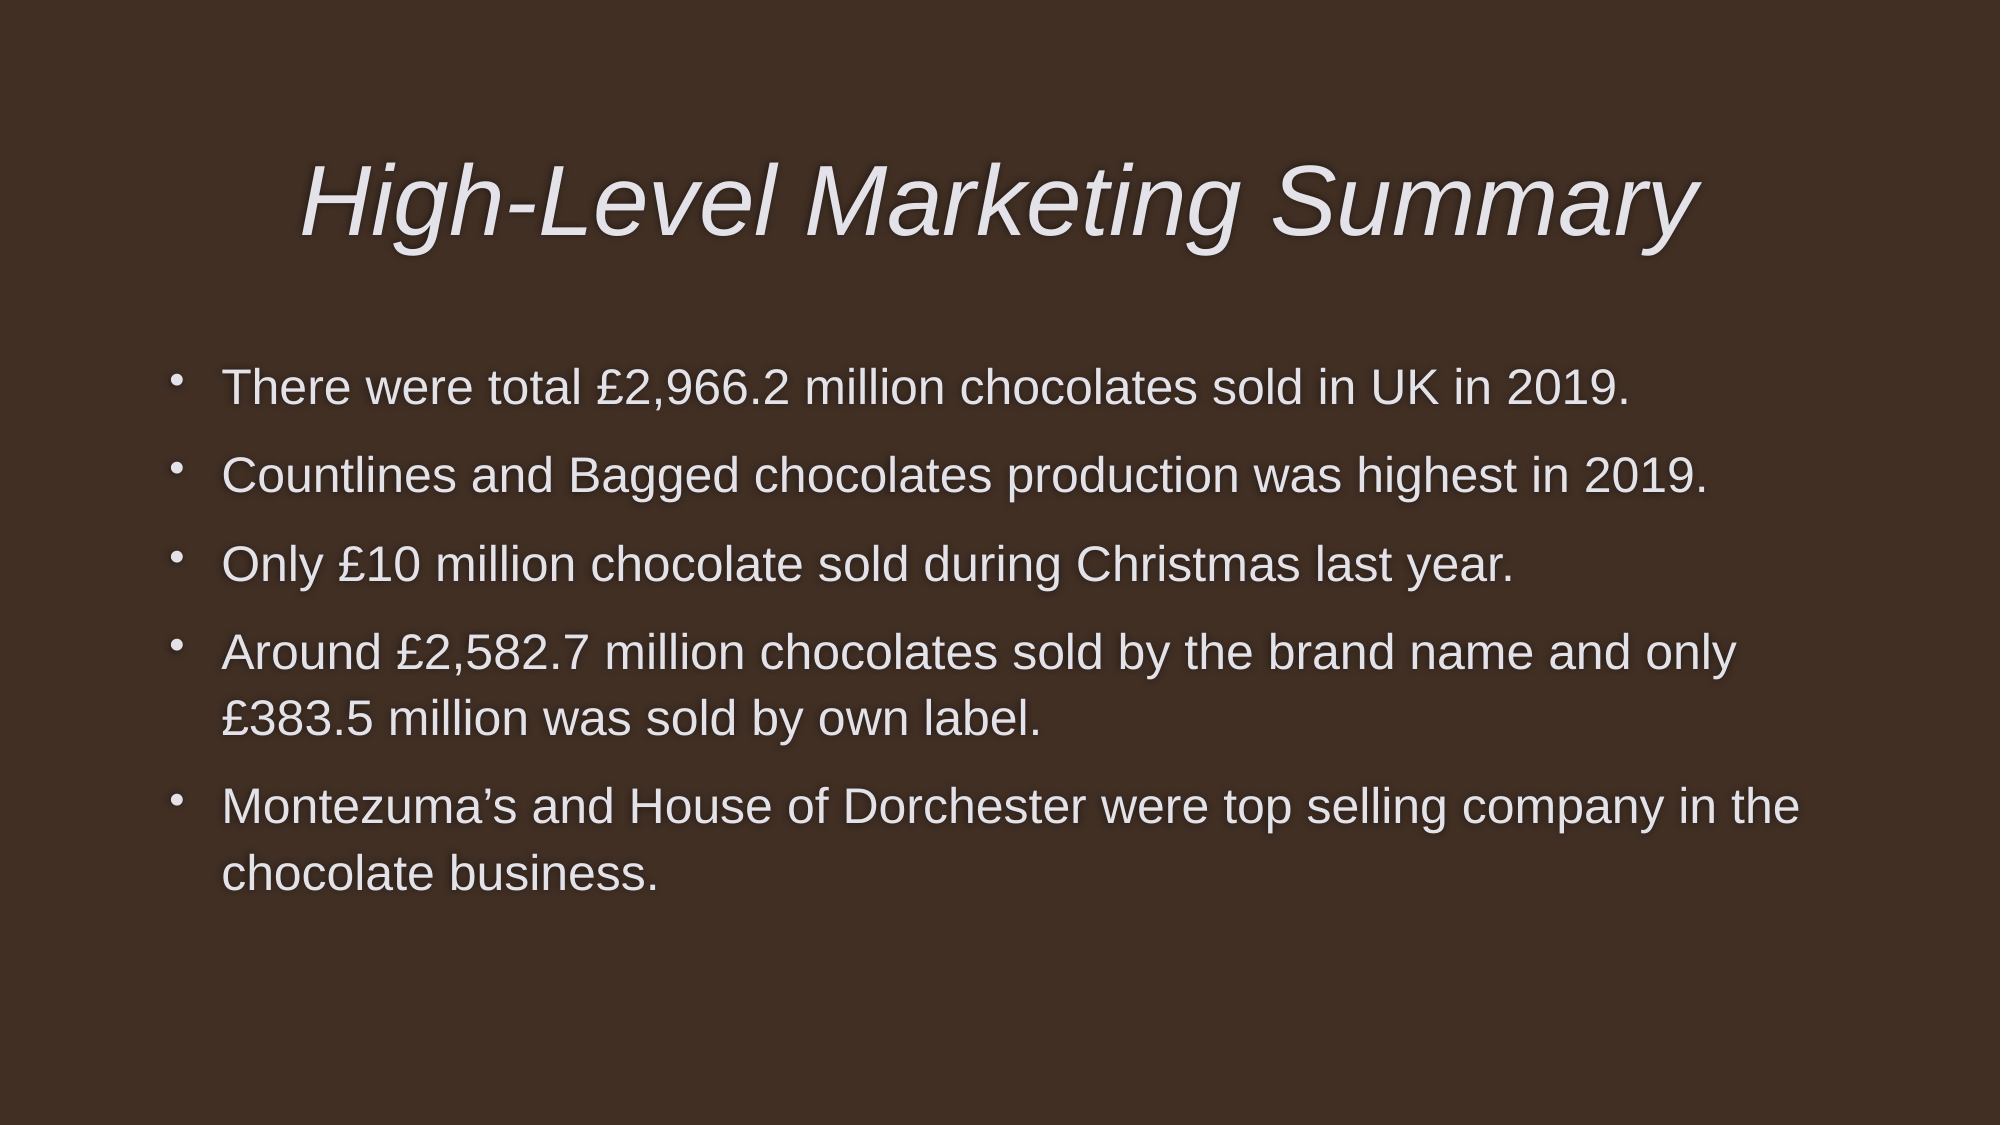

# High-Level Marketing Summary
There were total £2,966.2 million chocolates sold in UK in 2019.
Countlines and Bagged chocolates production was highest in 2019.
Only £10 million chocolate sold during Christmas last year.
Around £2,582.7 million chocolates sold by the brand name and only £383.5 million was sold by own label.
Montezuma’s and House of Dorchester were top selling company in the chocolate business.